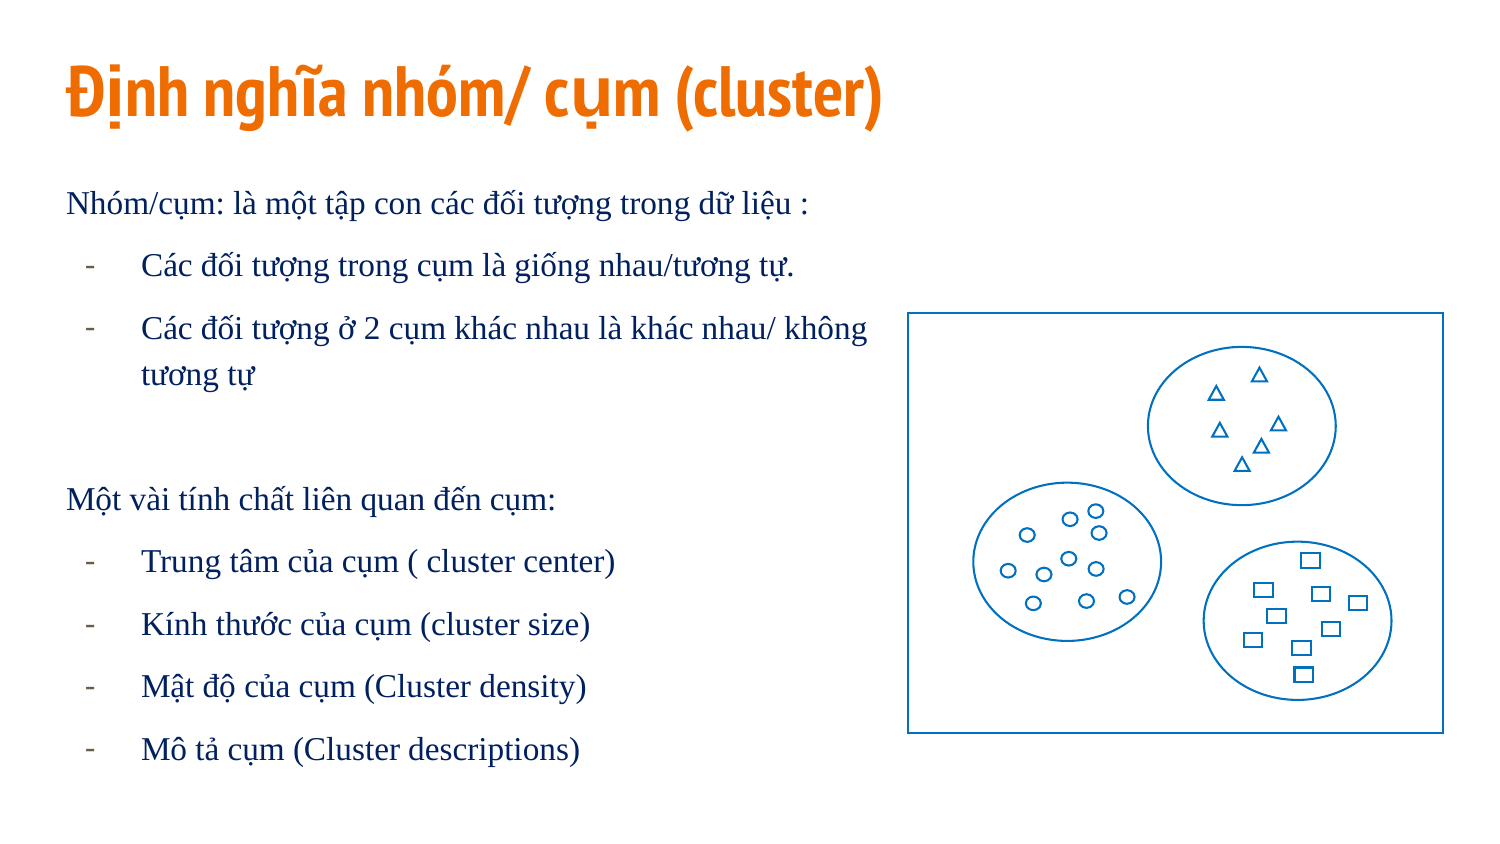

# Định nghĩa nhóm/ cụm (cluster)
Nhóm/cụm: là một tập con các đối tượng trong dữ liệu :
Các đối tượng trong cụm là giống nhau/tương tự.
Các đối tượng ở 2 cụm khác nhau là khác nhau/ không tương tự

Một vài tính chất liên quan đến cụm:
Trung tâm của cụm ( cluster center)
Kính thước của cụm (cluster size)
Mật độ của cụm (Cluster density)
Mô tả cụm (Cluster descriptions)